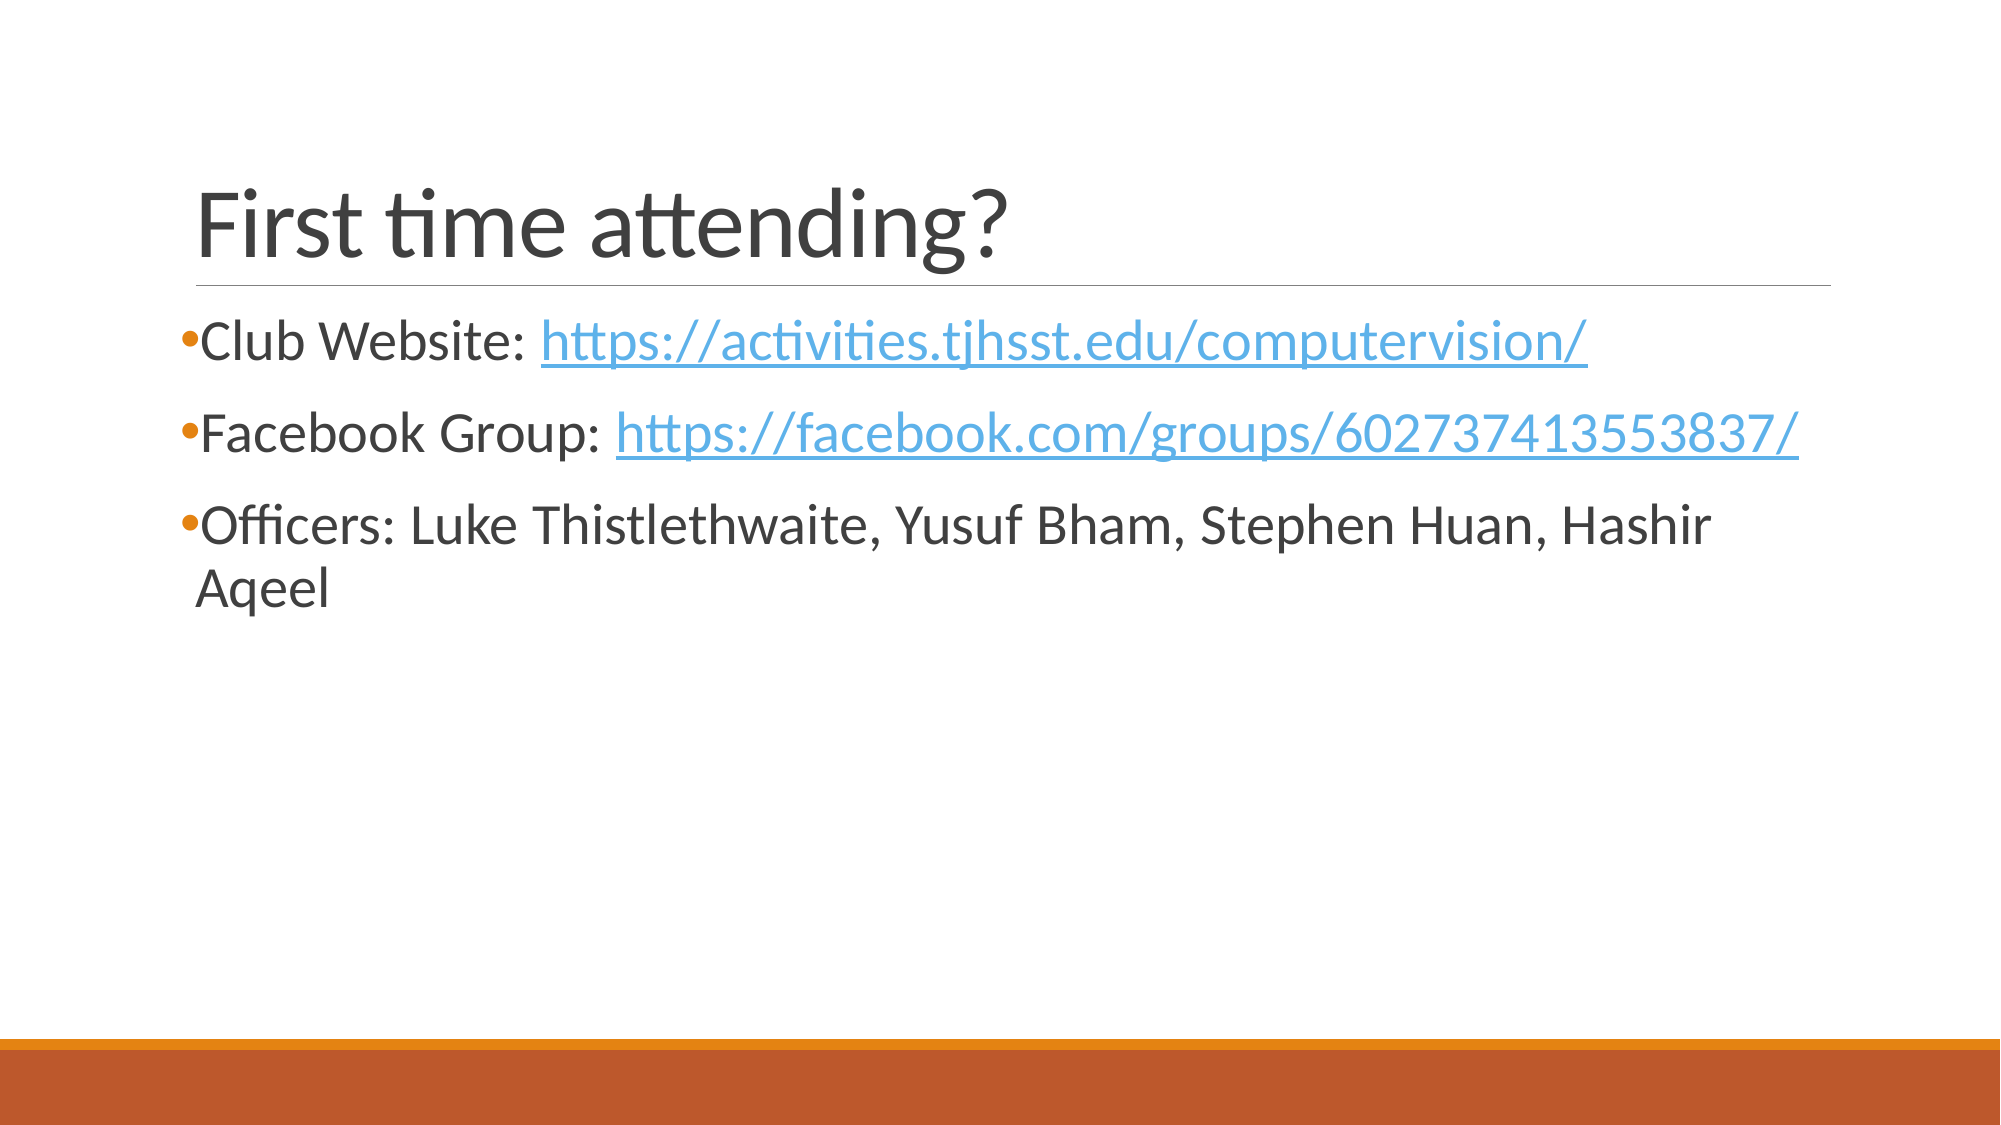

# First time attending?
Club Website: https://activities.tjhsst.edu/computervision/
Facebook Group: https://facebook.com/groups/602737413553837/
Officers: Luke Thistlethwaite, Yusuf Bham, Stephen Huan, Hashir Aqeel